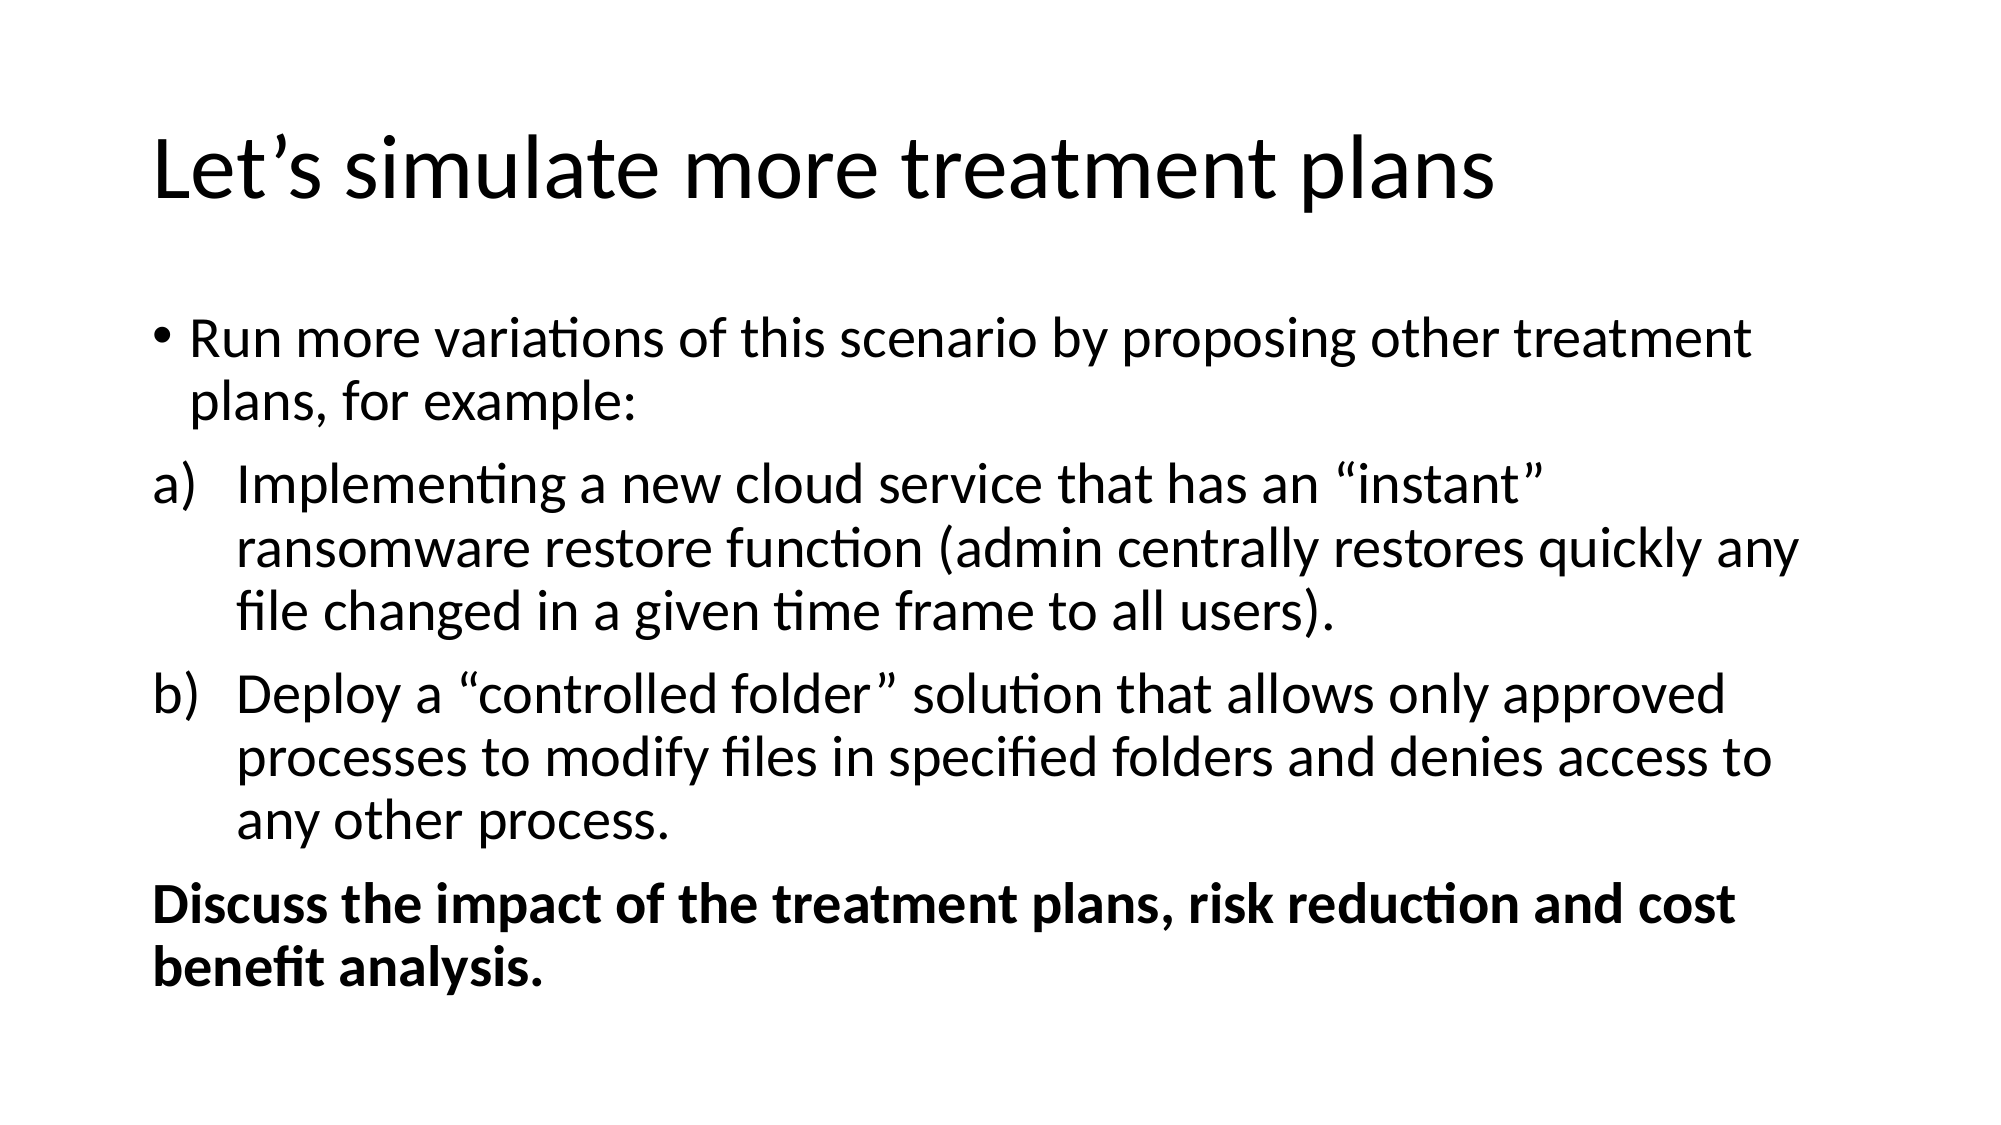

# Let’s simulate more treatment plans
Run more variations of this scenario by proposing other treatment plans, for example:
Implementing a new cloud service that has an “instant” ransomware restore function (admin centrally restores quickly any file changed in a given time frame to all users).
Deploy a “controlled folder” solution that allows only approved processes to modify files in specified folders and denies access to any other process.
Discuss the impact of the treatment plans, risk reduction and cost benefit analysis.